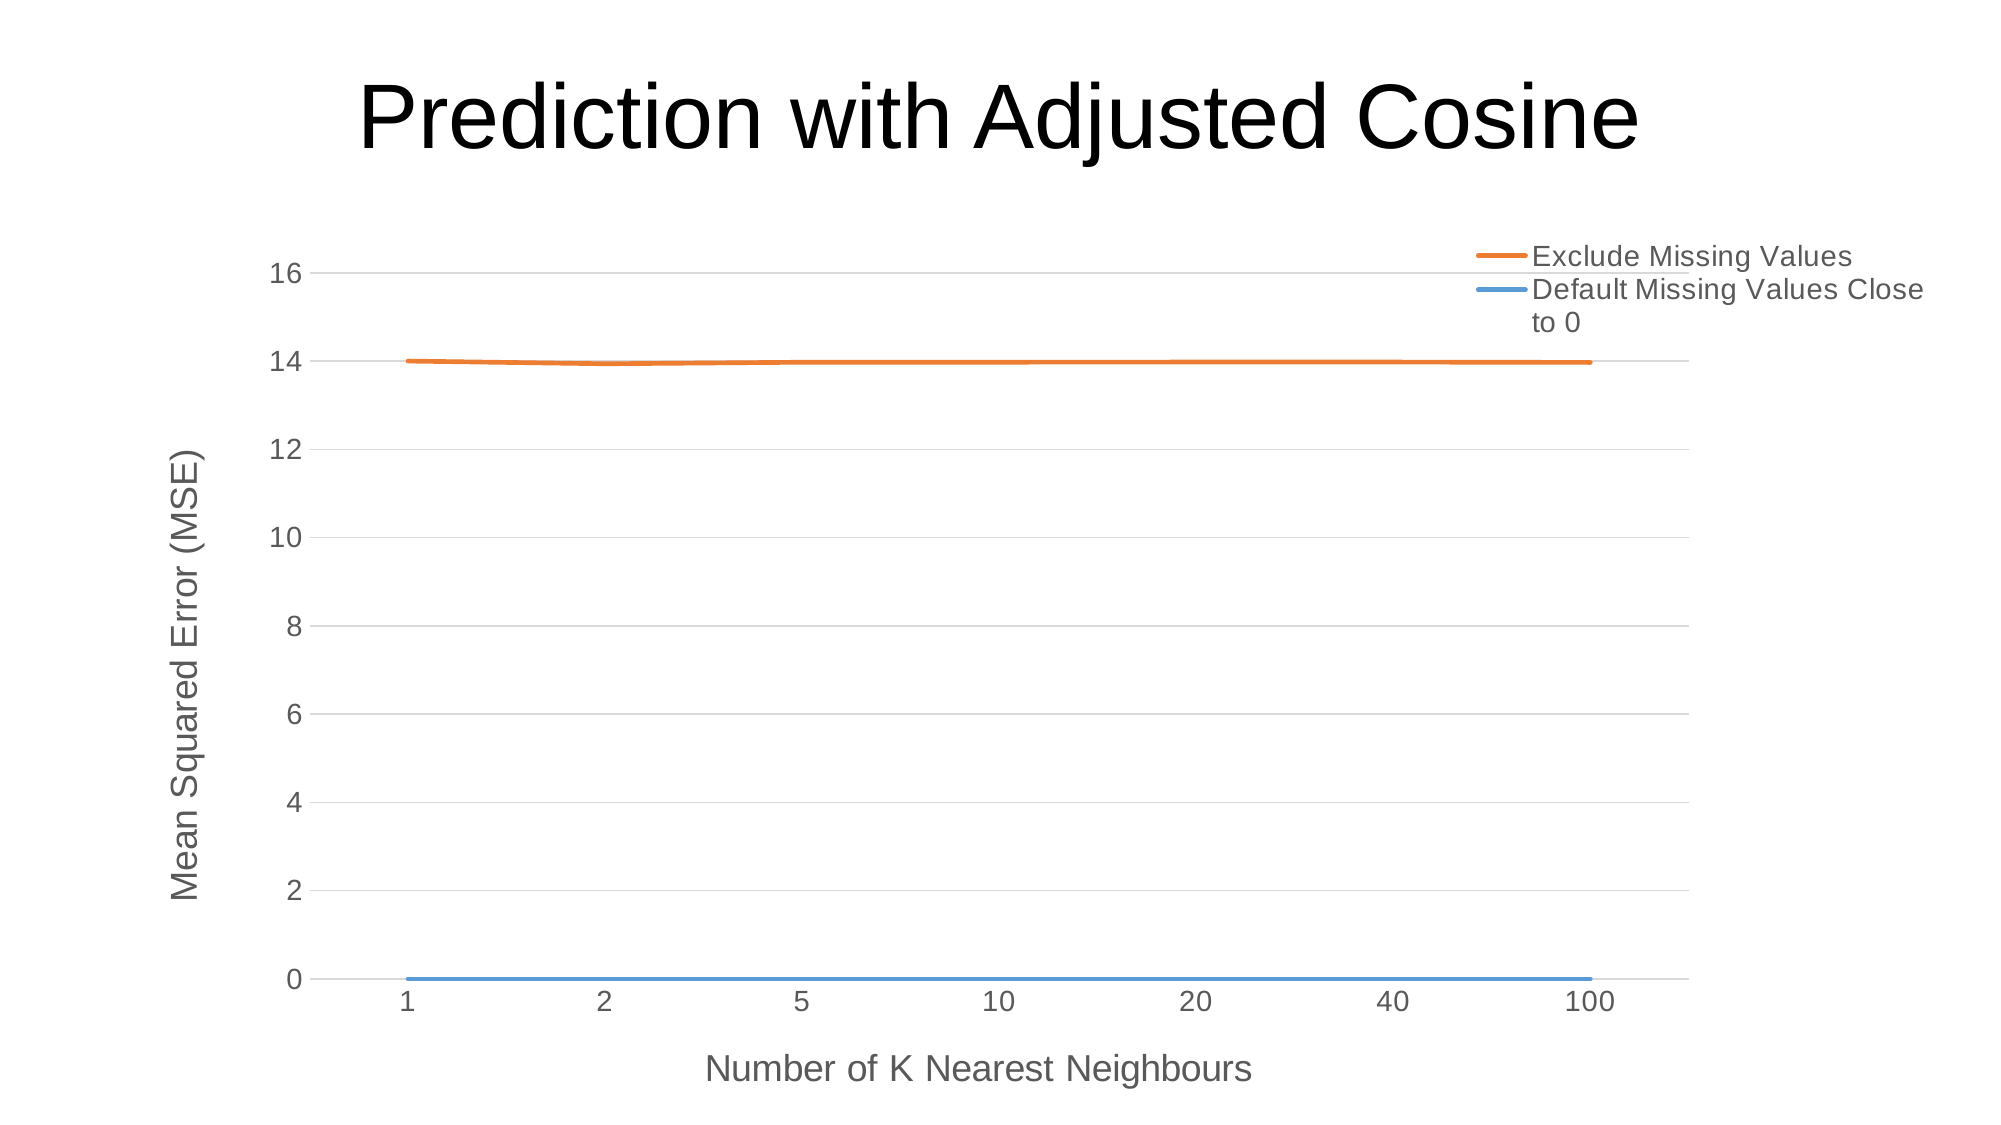

# Prediction with Adjusted Cosine

### Chart

| Category | Default Missing Values Close to 0 | Exclude Missing Values |
|---|---|---|
| 1 | 0.0 | 14.00118 |
| 2 | 0.0 | 13.940234 |
| 5 | 0.0 | 13.974005 |
| 10 | 0.0 | 13.975665 |
| 20 | 0.0 | 13.978459 |
| 40 | 0.0 | 13.978997 |
| 100 | 0.0 | 13.971146 |